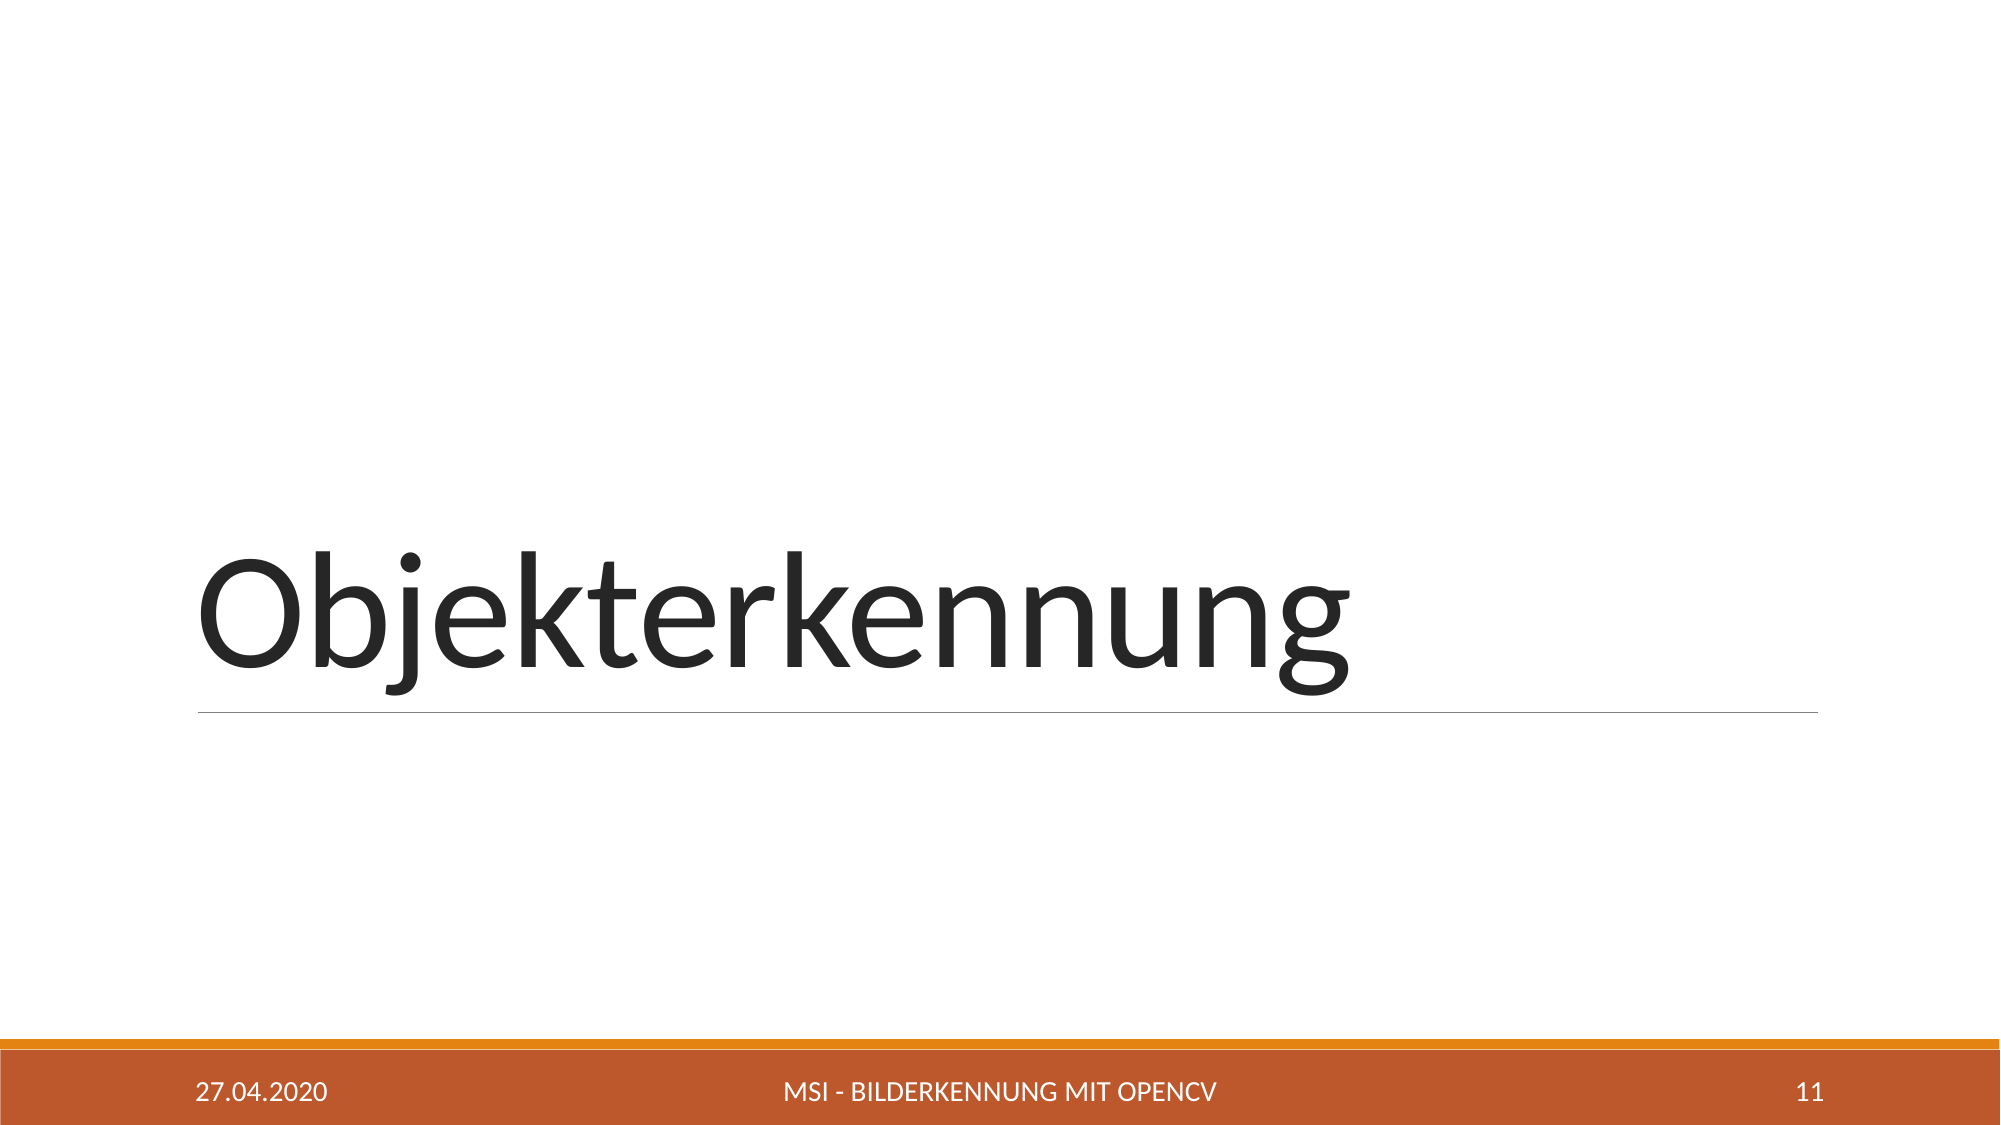

# Objekterkennung

27.04.2020
MSI - Bilderkennung mit OpenCV
11